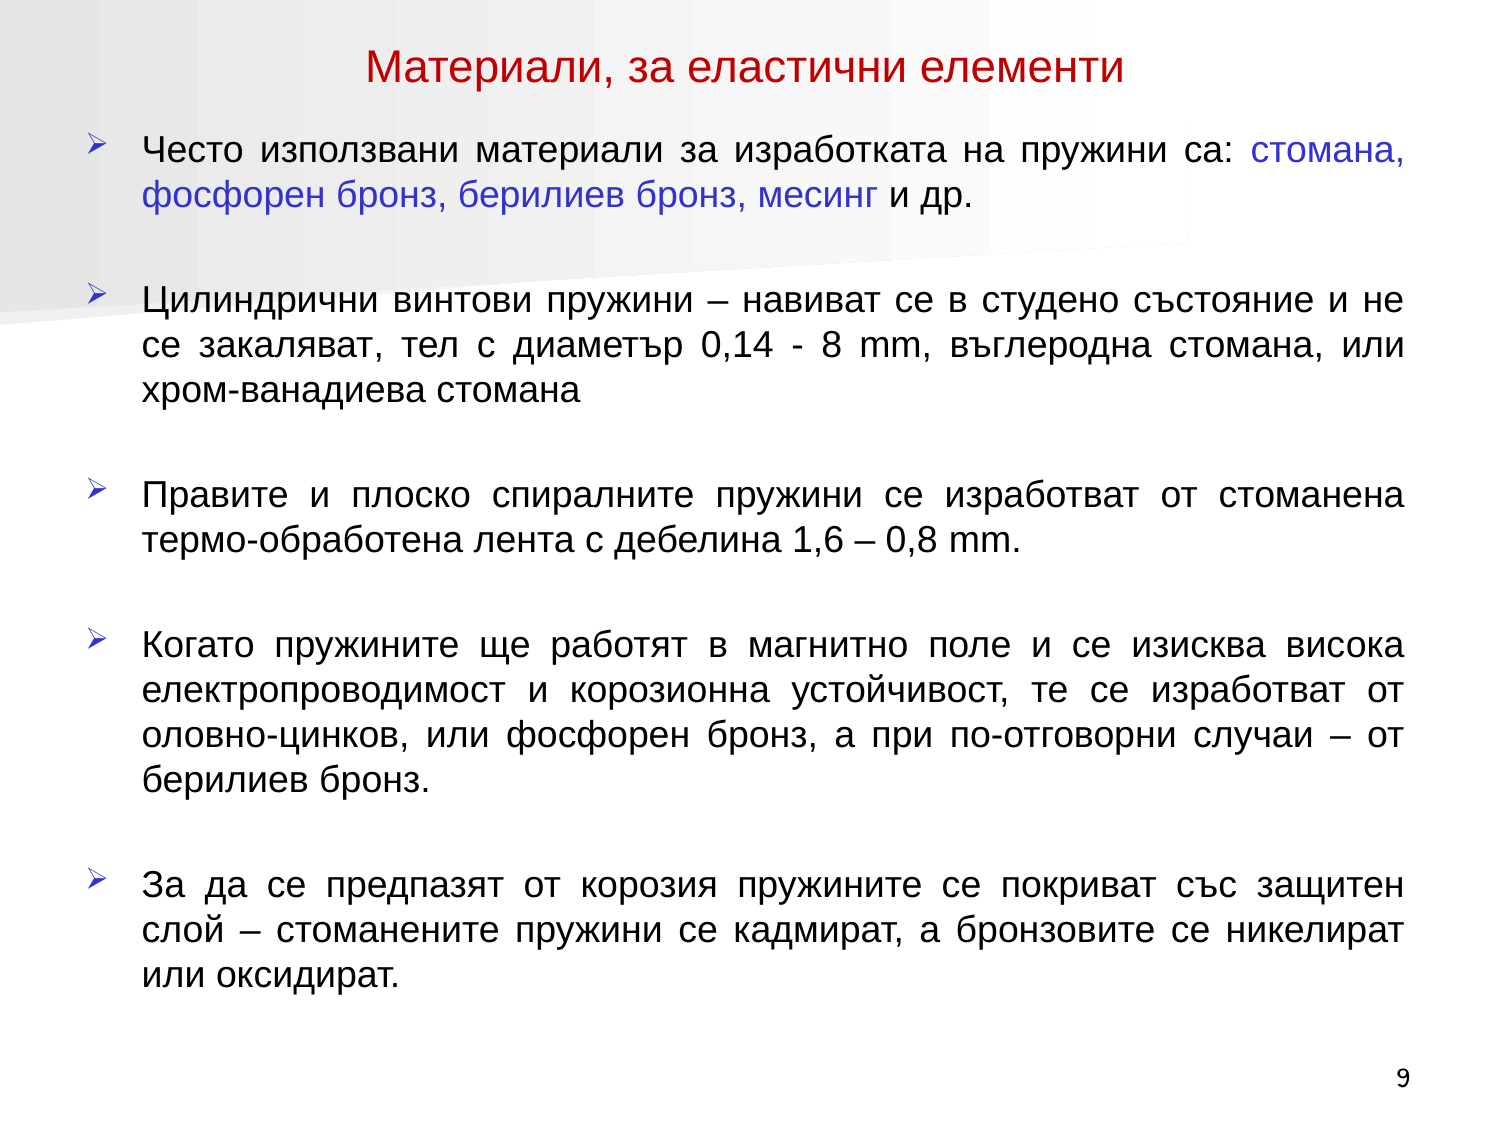

# Материали, за еластични елементи
Берилиев бронз
От сплавите на системата Cu-Be най-често използваният берилиев бронз е Brb2. Той съдържа около 2% Be.

Хромът увеличава износоустойчивостта и подобрява закаляването;
Ванадият (V) увеличава топлоустойчивостта и намалява опасността от пукнатини при закаляването.
Често използвани материали за изработката на пружини са: стомана, фосфорен бронз, берилиев бронз, месинг и др.

Цилиндрични винтови пружини – навиват се в студено състояние и не се закаляват, тел с диаметър 0,14 - 8 mm, въглеродна стомана, или хром-ванадиева стомана

Правите и плоско спиралните пружини се изработват от стоманена термо-обработена лента с дебелина 1,6 – 0,8 mm.

Когато пружините ще работят в магнитно поле и се изисква висока електропроводимост и корозионна устойчивост, те се изработват от оловно-цинков, или фосфорен бронз, а при по-отговорни случаи – от берилиев бронз.

За да се предпазят от корозия пружините се покриват със защитен слой – стоманените пружини се кадмират, а бронзовите се никелират или оксидират.
Понякога берилиевът бронз е незаменим. Използването на този материал е много ефективно, ако искате да постигнете:

Липсата на феромагнитни свойства в крайния продукт и способността за образуване на искри при удар.
Висока електрическа проводимост.
Високи еластични и якостни свойства.
Висока топлопроводимост.
Устойчивост на корозия.
Всички изброени характеристики стават още по-добри, ако сплавта е подложена на закаляване или топлинна обработка.
Фосфорен бронз
C51000 (CuSn5) фосфорен бронз номинален състав на 94,80 % мед и 5.0 % калай, деоксидиран с 0,2 % фосфор.
Придава висока якост и еластичност, отлична устойчивост на корозия, дълготрайност.

9